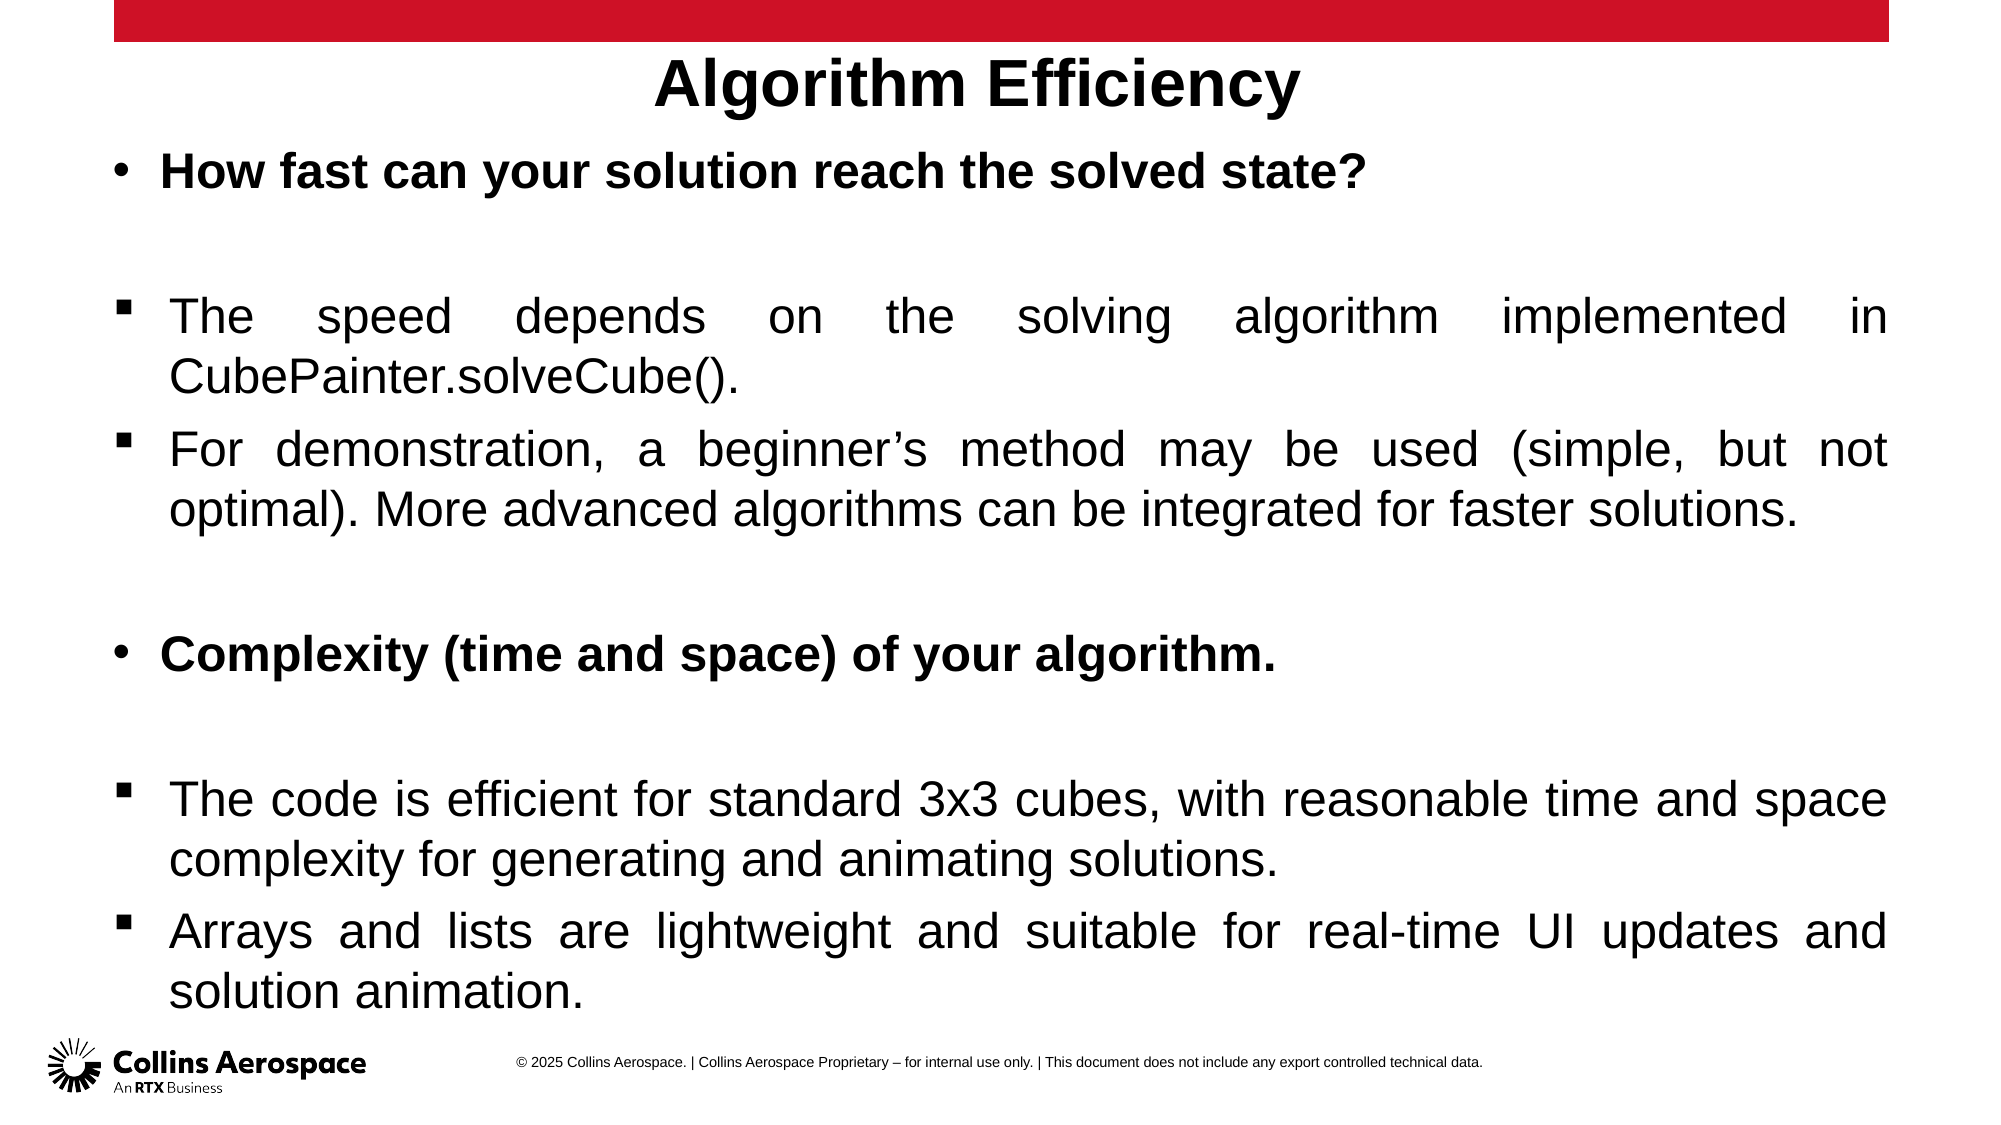

# Algorithm Efficiency
How fast can your solution reach the solved state?

The speed depends on the solving algorithm implemented in CubePainter.solveCube().
For demonstration, a beginner’s method may be used (simple, but not optimal). More advanced algorithms can be integrated for faster solutions.

Complexity (time and space) of your algorithm.

The code is efficient for standard 3x3 cubes, with reasonable time and space complexity for generating and animating solutions.
Arrays and lists are lightweight and suitable for real-time UI updates and solution animation.

© 2025 Collins Aerospace. | Collins Aerospace Proprietary – for internal use only. | This document does not include any export controlled technical data.